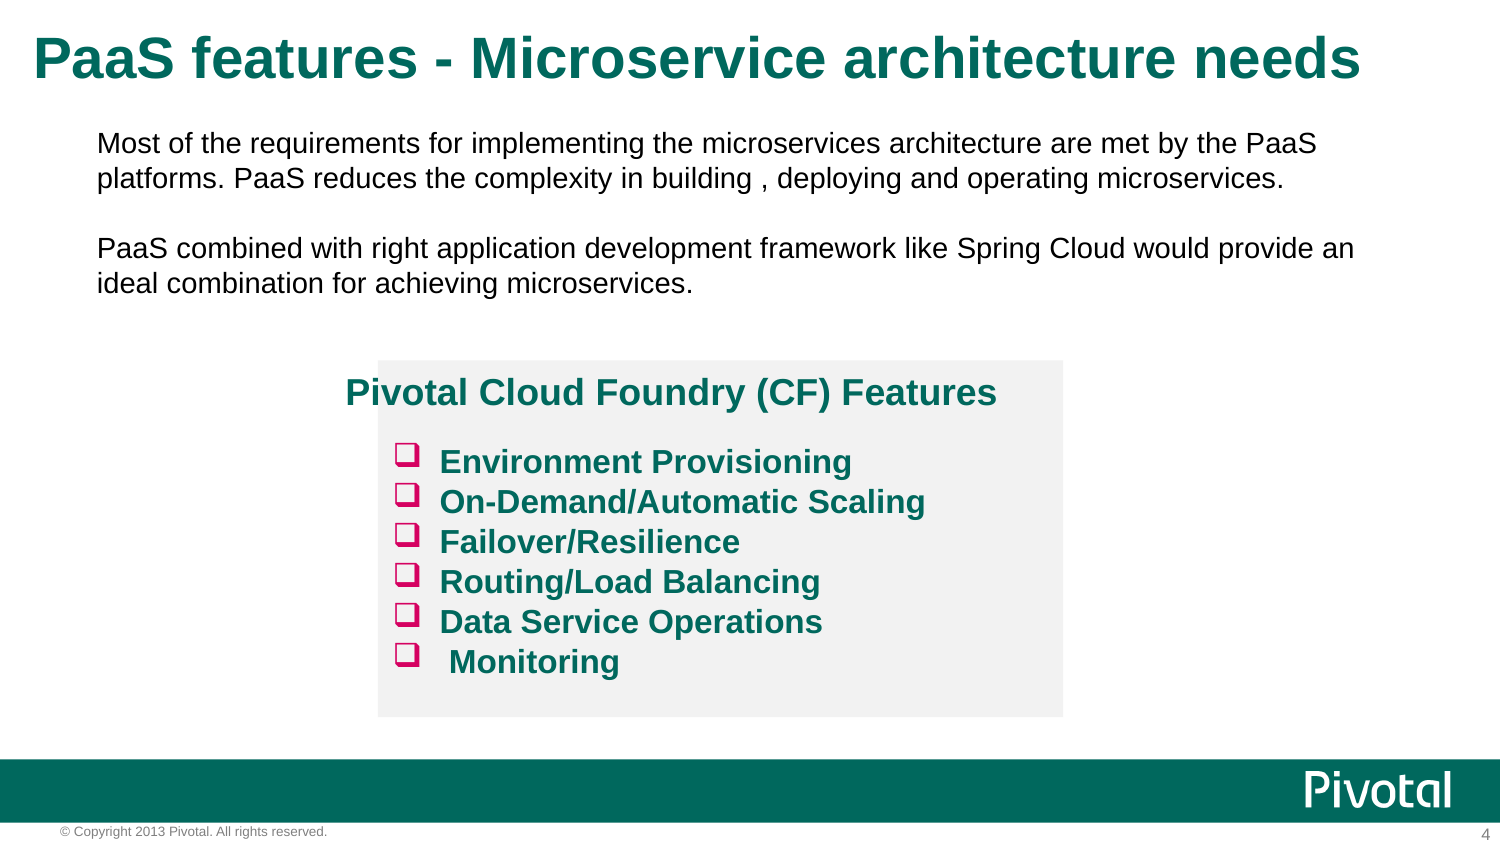

# PaaS features - Microservice architecture needs
Most of the requirements for implementing the microservices architecture are met by the PaaS platforms. PaaS reduces the complexity in building , deploying and operating microservices.

PaaS combined with right application development framework like Spring Cloud would provide an ideal combination for achieving microservices.

Pivotal Cloud Foundry (CF) Features
Environment Provisioning
On-Demand/Automatic Scaling
Failover/Resilience
Routing/Load Balancing
Data Service Operations
 Monitoring